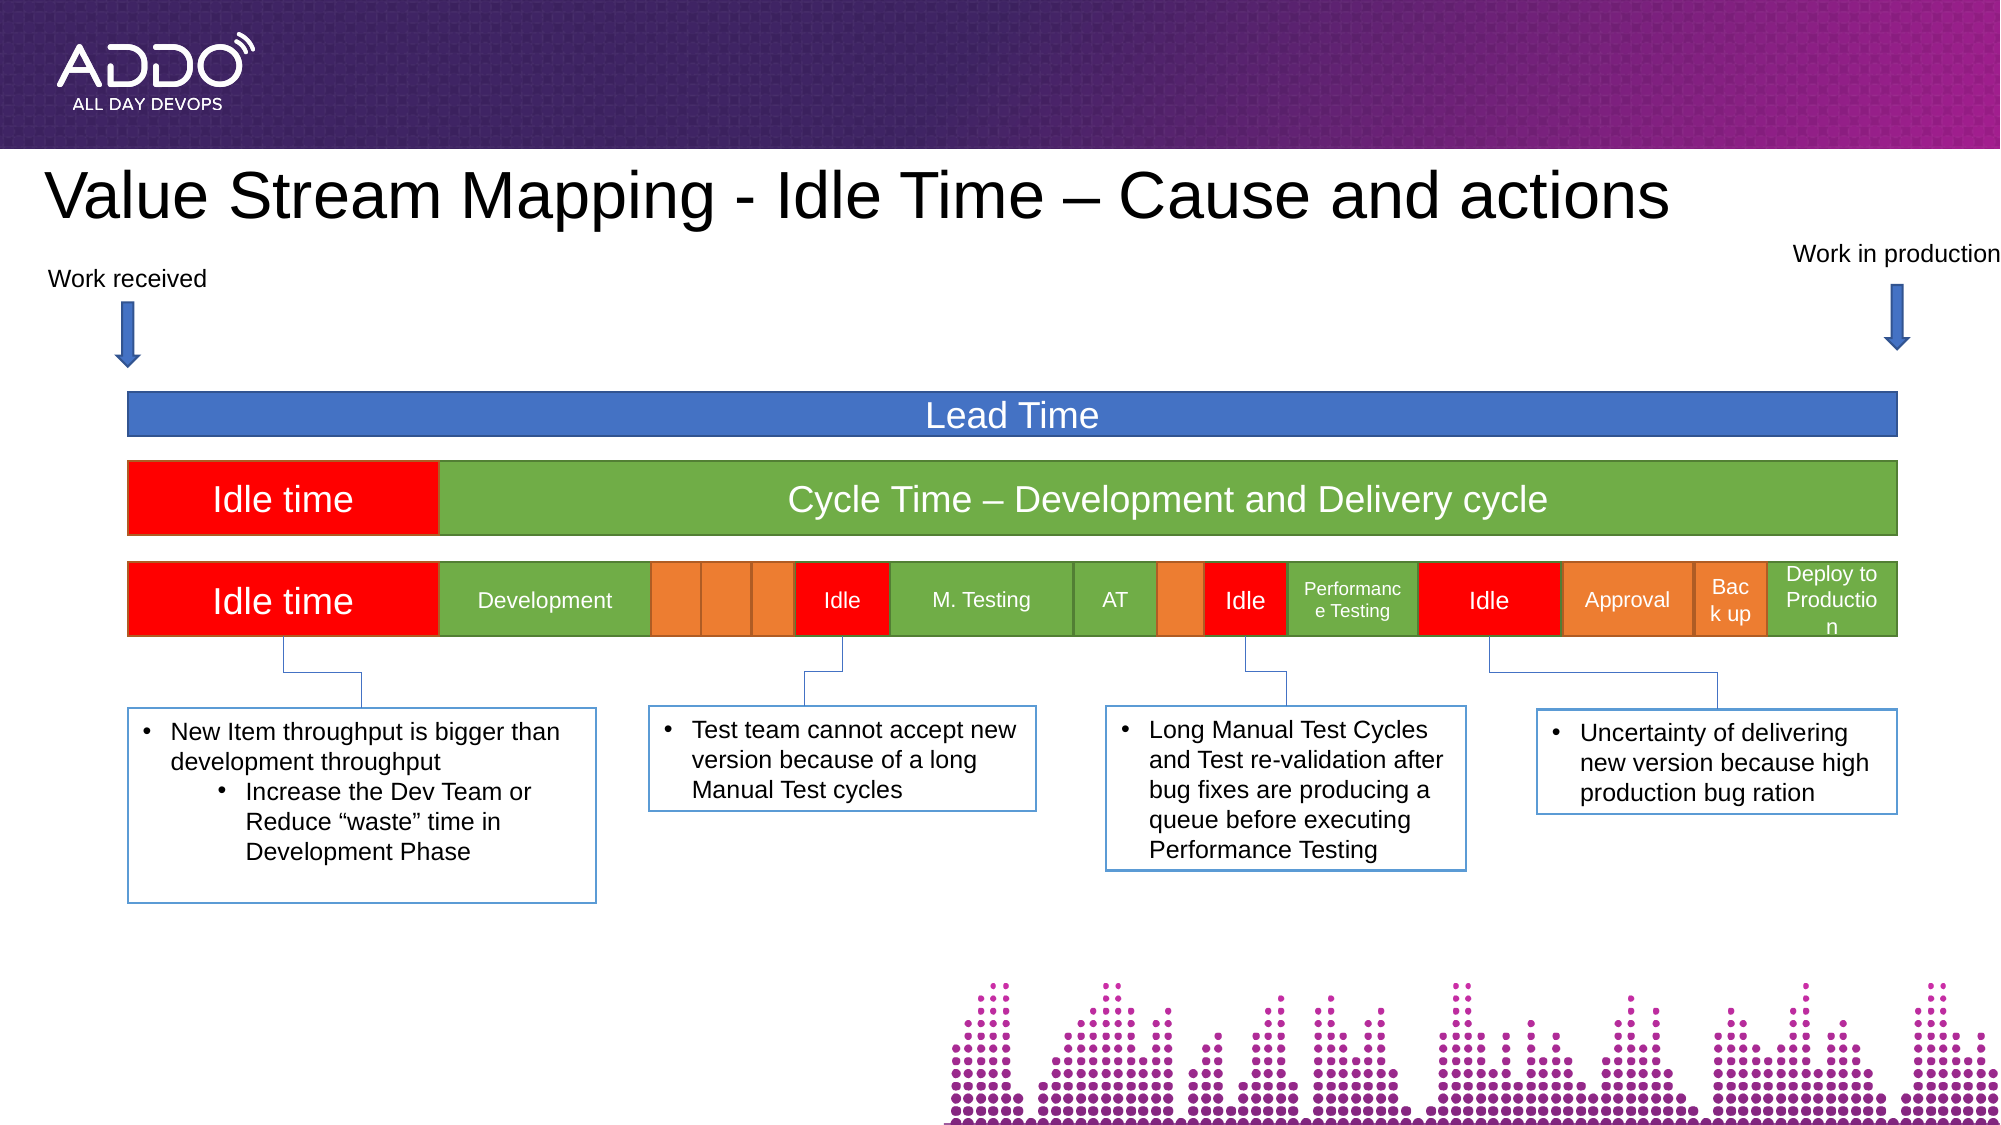

# Value Stream Mapping - Idle Time – Cause and actions
Work in production
Work received

Lead Time
Idle time
Cycle Time – Development and Delivery cycle
Idle time
Development

Idle
M. Testing
AT

Idle
Performance Testing
Idle
Approval
Back up
Deploy to Production
Test team cannot accept new version because of a long Manual Test cycles
Long Manual Test Cycles and Test re-validation after bug fixes are producing a queue before executing Performance Testing
New Item throughput is bigger than development throughput
Increase the Dev Team or Reduce “waste” time in Development Phase

Uncertainty of delivering new version because high production bug ration